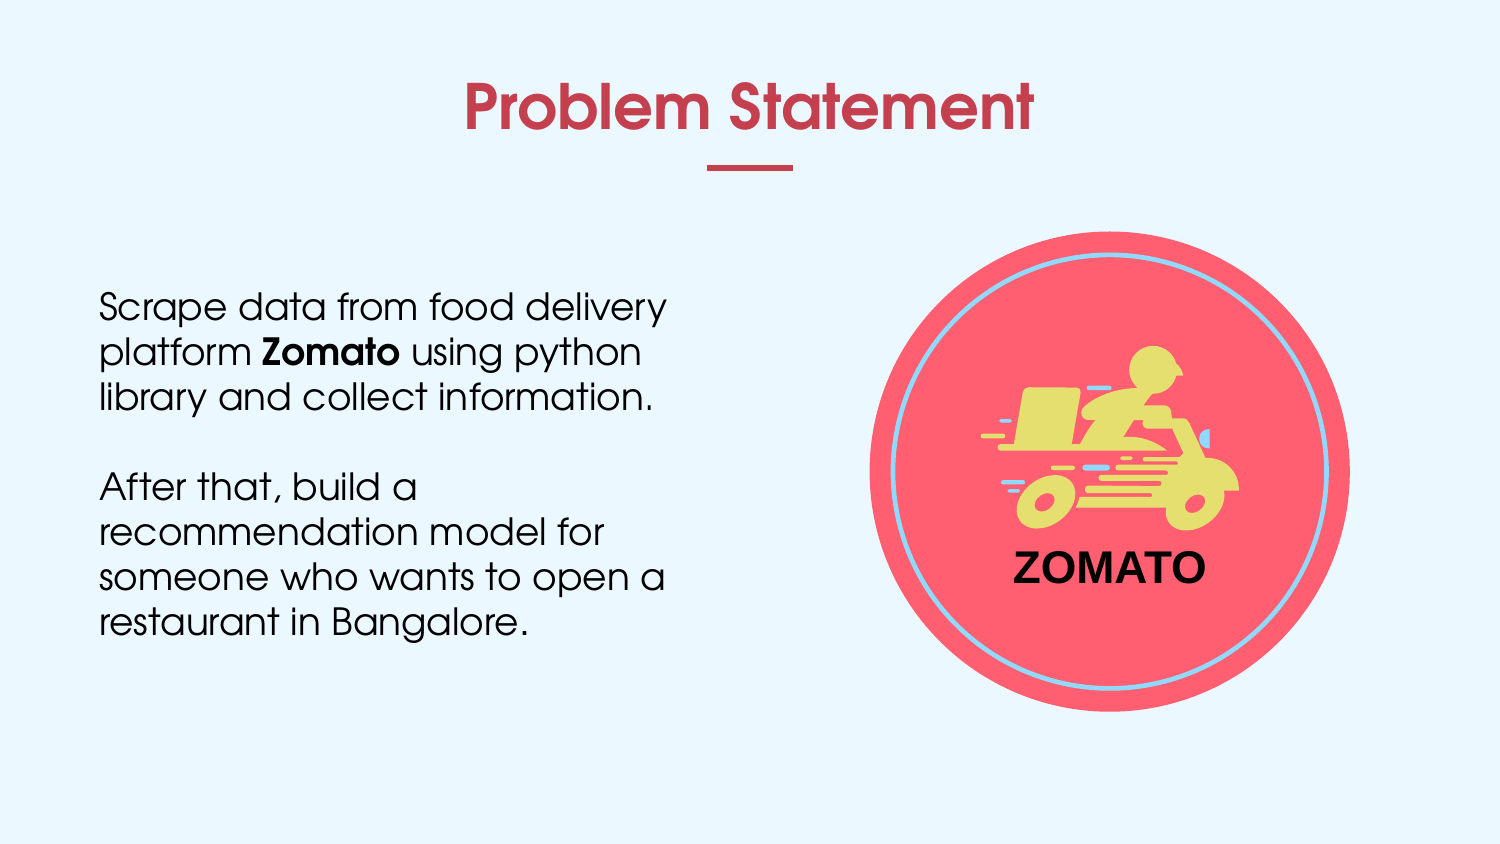

# Problem Statement

Scrape data from food delivery platform Zomato using python library and collect information.

After that, build a recommendation model for someone who wants to open a restaurant in Bangalore.

ZOMATO